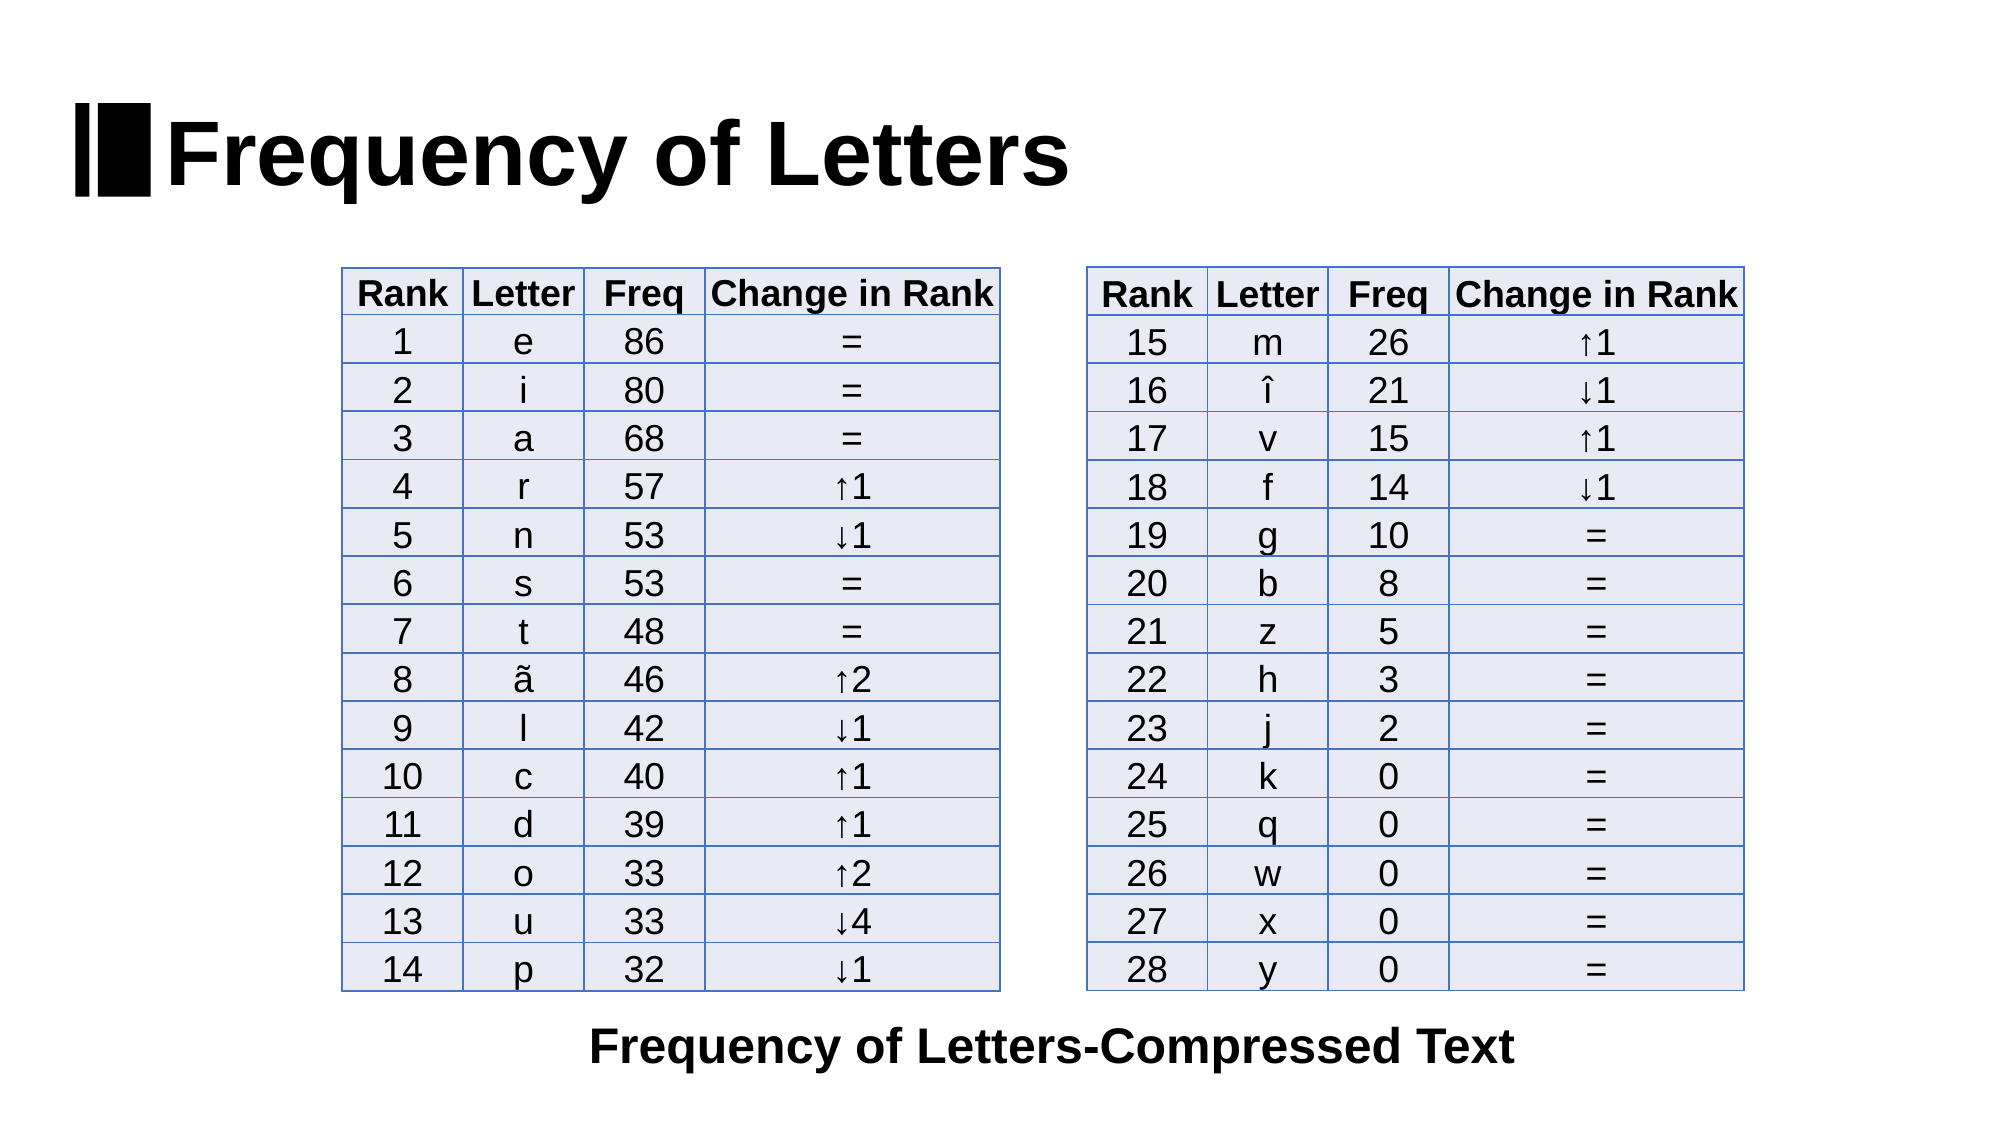

Frequency of Letters

| Rank | Letter | Freq | Change in Rank |
| --- | --- | --- | --- |
| 15 | m | 26 | ↑1 |
| 16 | î | 21 | ↓1 |
| 17 | v | 15 | ↑1 |
| 18 | f | 14 | ↓1 |
| 19 | g | 10 | = |
| 20 | b | 8 | = |
| 21 | z | 5 | = |
| 22 | h | 3 | = |
| 23 | j | 2 | = |
| 24 | k | 0 | = |
| 25 | q | 0 | = |
| 26 | w | 0 | = |
| 27 | x | 0 | = |
| 28 | y | 0 | = |
| Rank | Letter | Freq | Change in Rank |
| --- | --- | --- | --- |
| 1 | e | 86 | = |
| 2 | i | 80 | = |
| 3 | a | 68 | = |
| 4 | r | 57 | ↑1 |
| 5 | n | 53 | ↓1 |
| 6 | s | 53 | = |
| 7 | t | 48 | = |
| 8 | ã | 46 | ↑2 |
| 9 | l | 42 | ↓1 |
| 10 | c | 40 | ↑1 |
| 11 | d | 39 | ↑1 |
| 12 | o | 33 | ↑2 |
| 13 | u | 33 | ↓4 |
| 14 | p | 32 | ↓1 |
Frequency of Letters-Compressed Text